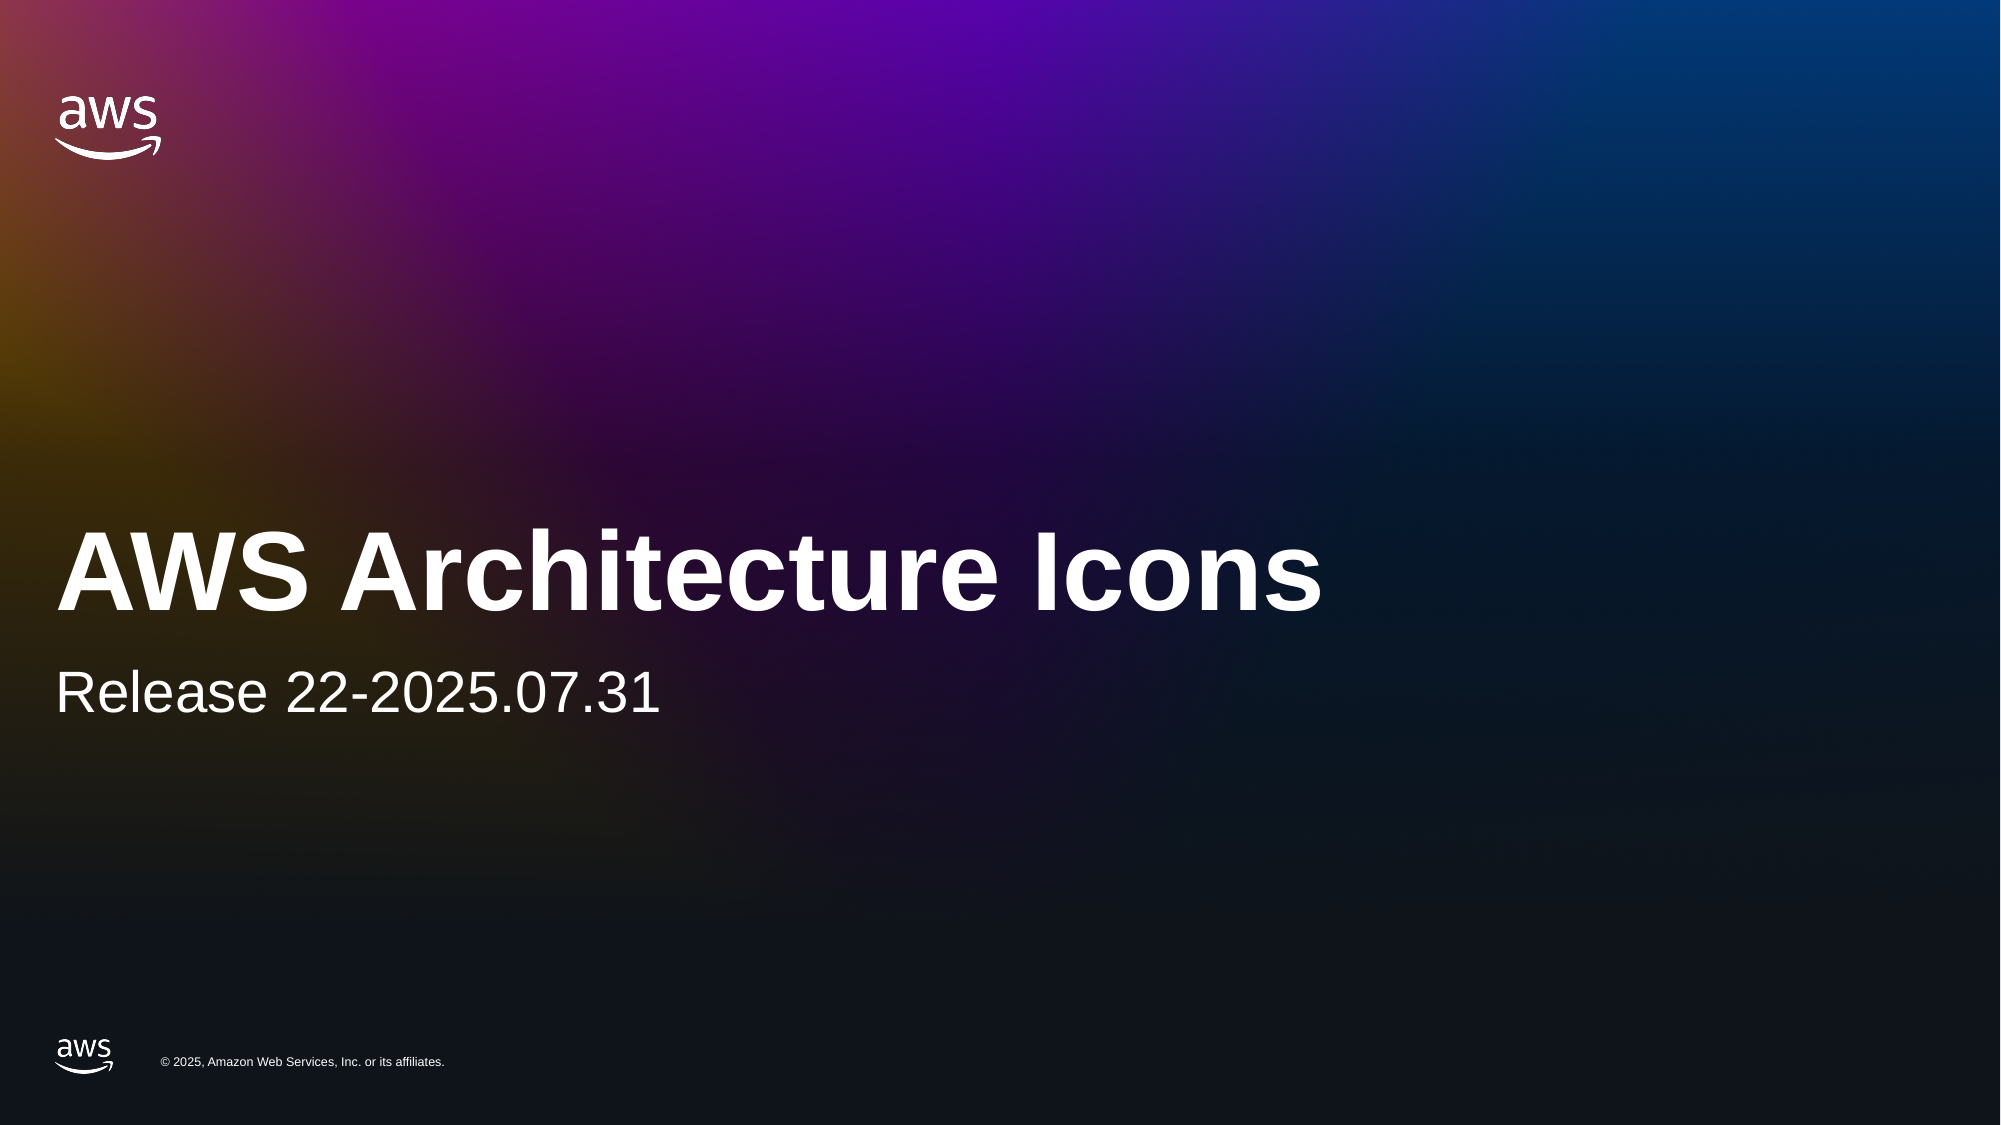

# AWS Architecture Icons
Release 22-2025.07.31
© 2025, Amazon Web Services, Inc. or its affiliates.